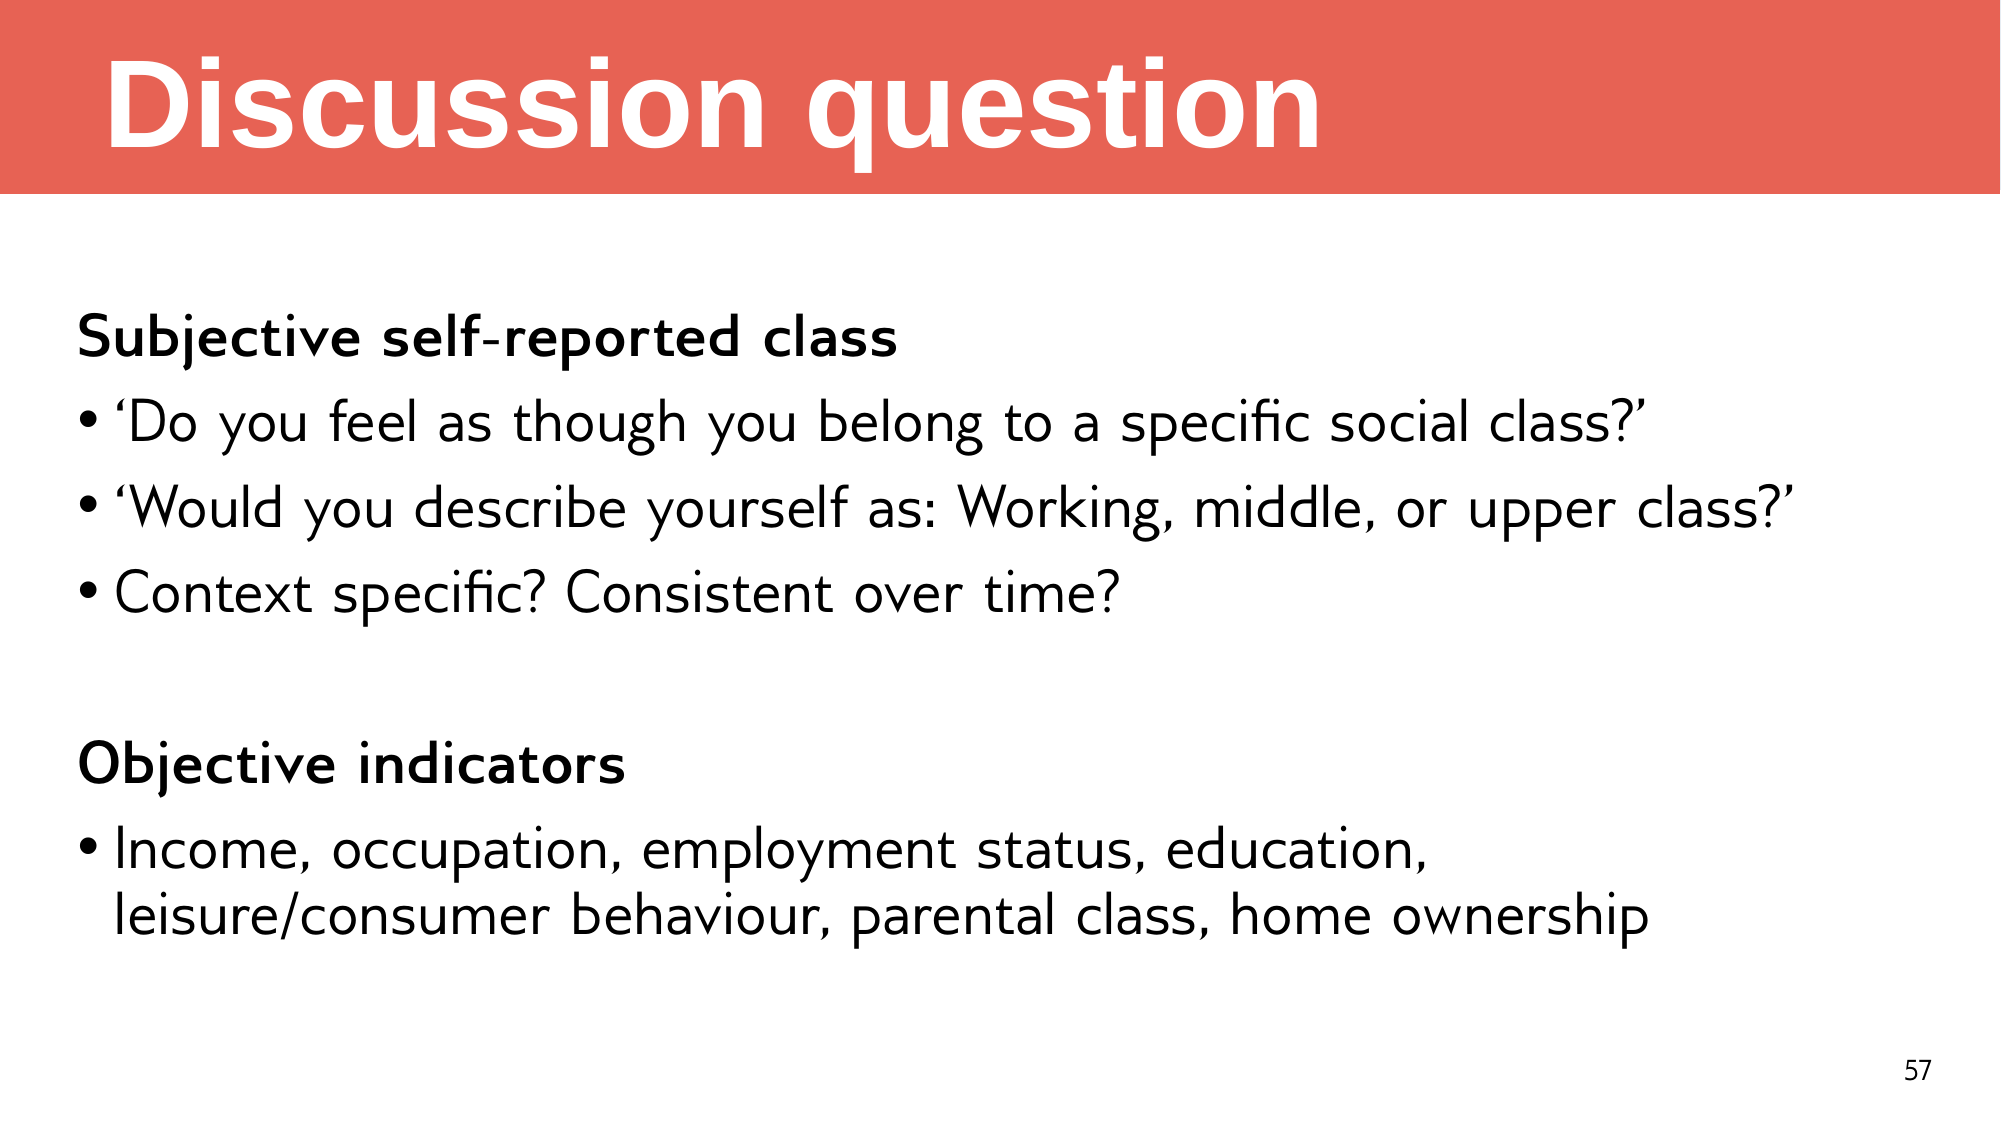

# Discussion question
Subjective self-reported class
‘Do you feel as though you belong to a specific social class?’
‘Would you describe yourself as: Working, middle, or upper class?’
Context specific? Consistent over time?

Objective indicators
Income, occupation, employment status, education, leisure/consumer behaviour, parental class, home ownership
57